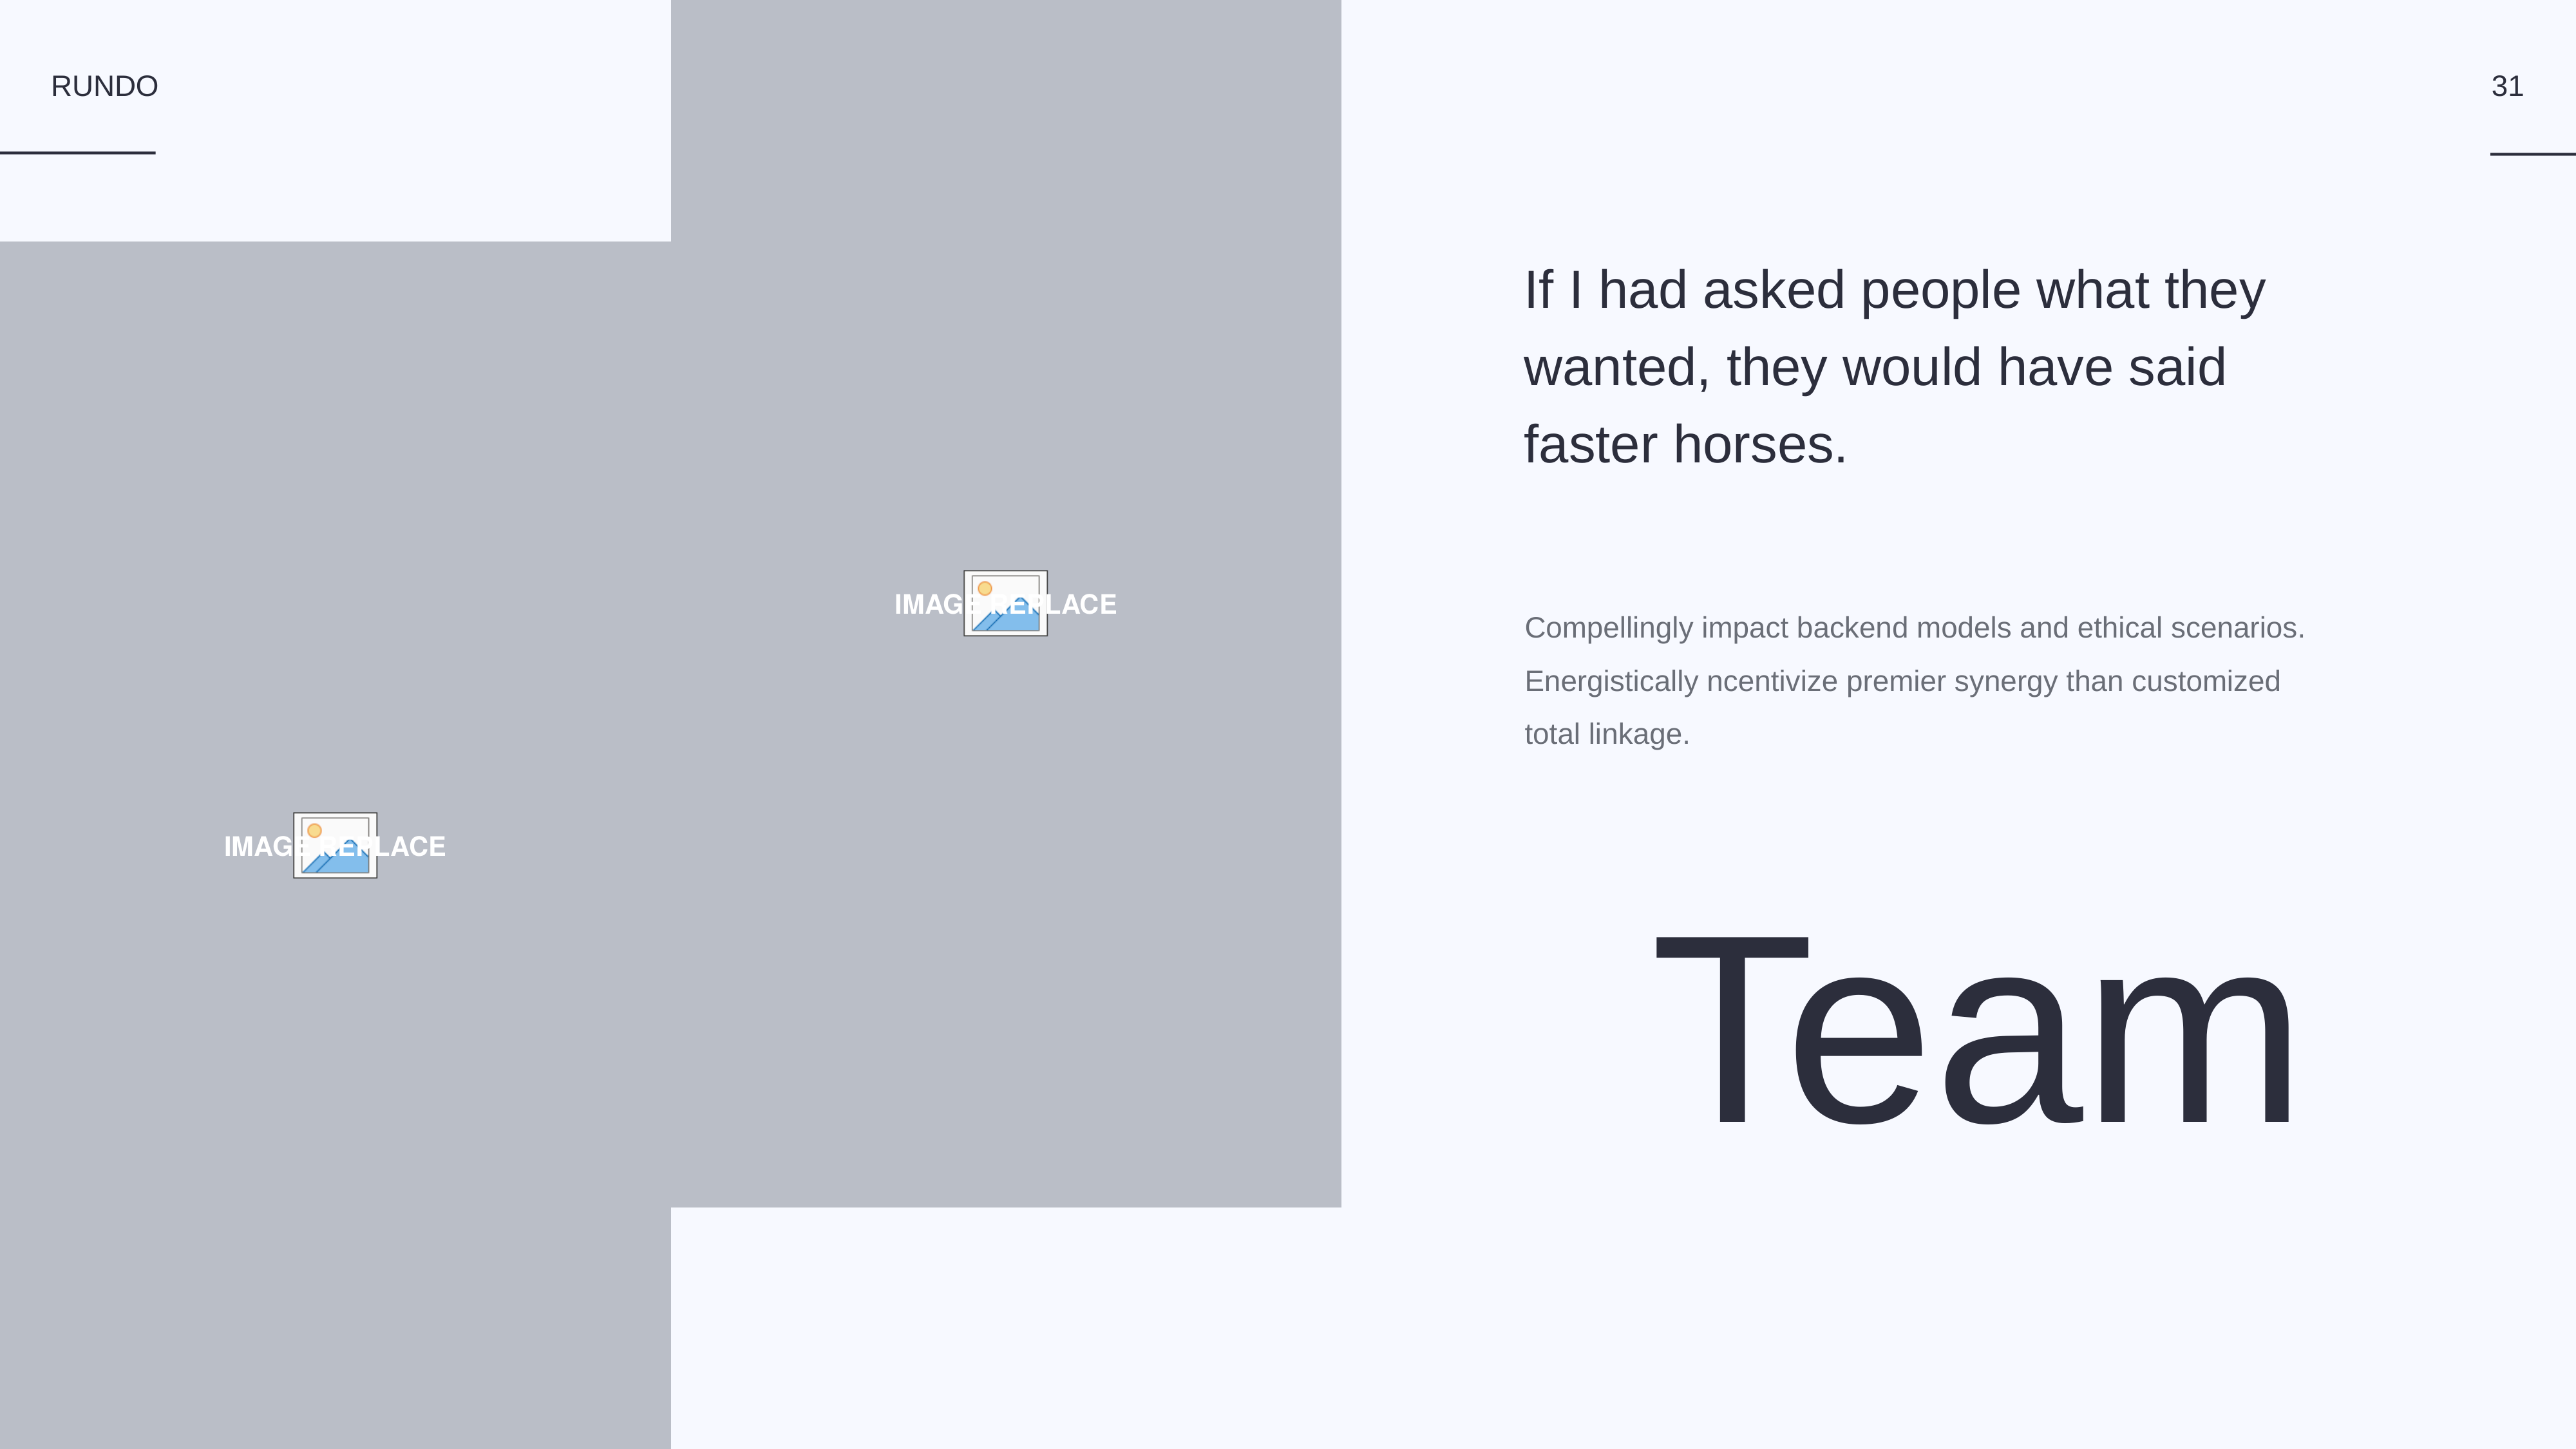

31

If I had asked people what they
wanted, they would have said
faster horses.
Compellingly impact backend models and ethical scenarios.
Energistically ncentivize premier synergy than customized
total linkage.
Team